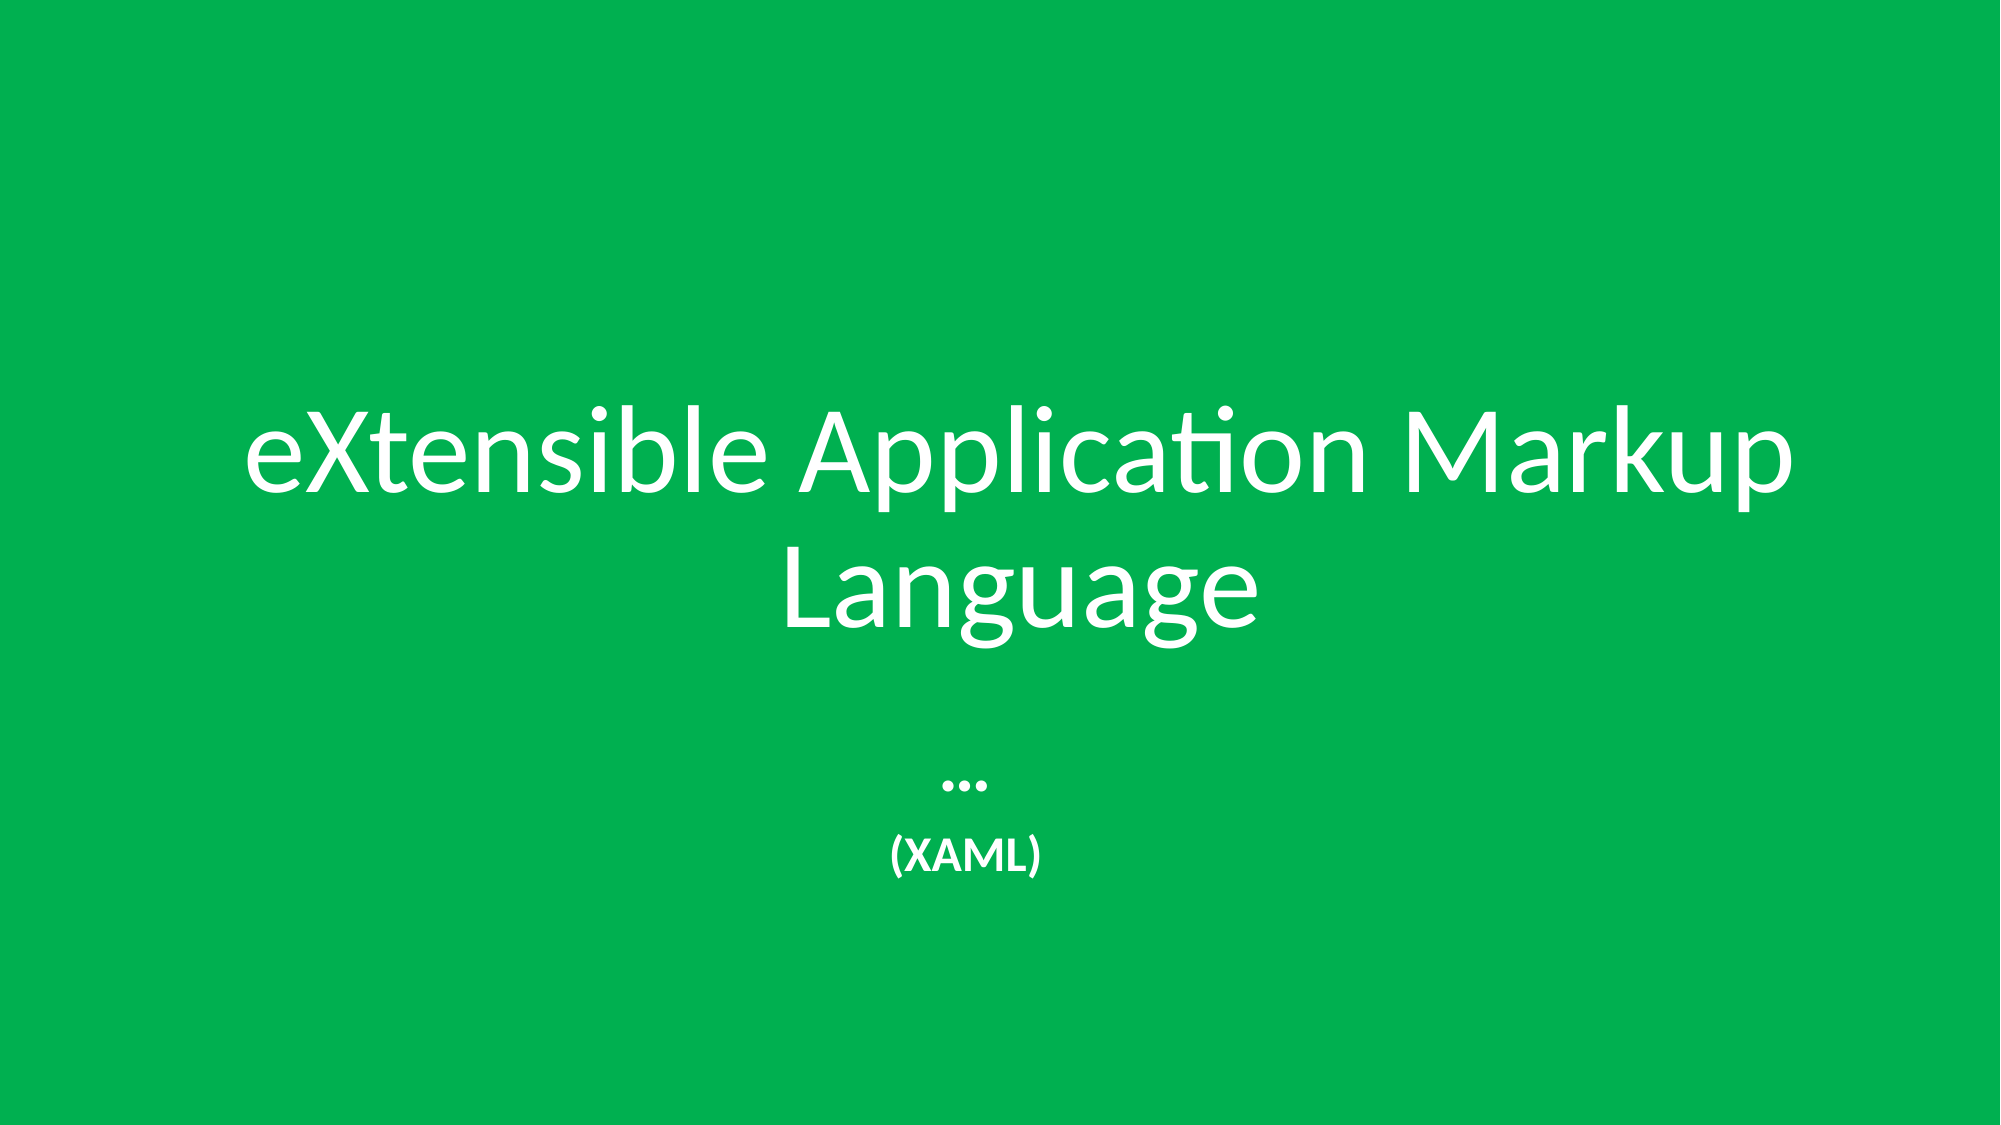

# eXtensible Application Markup Language
…
(XAML)